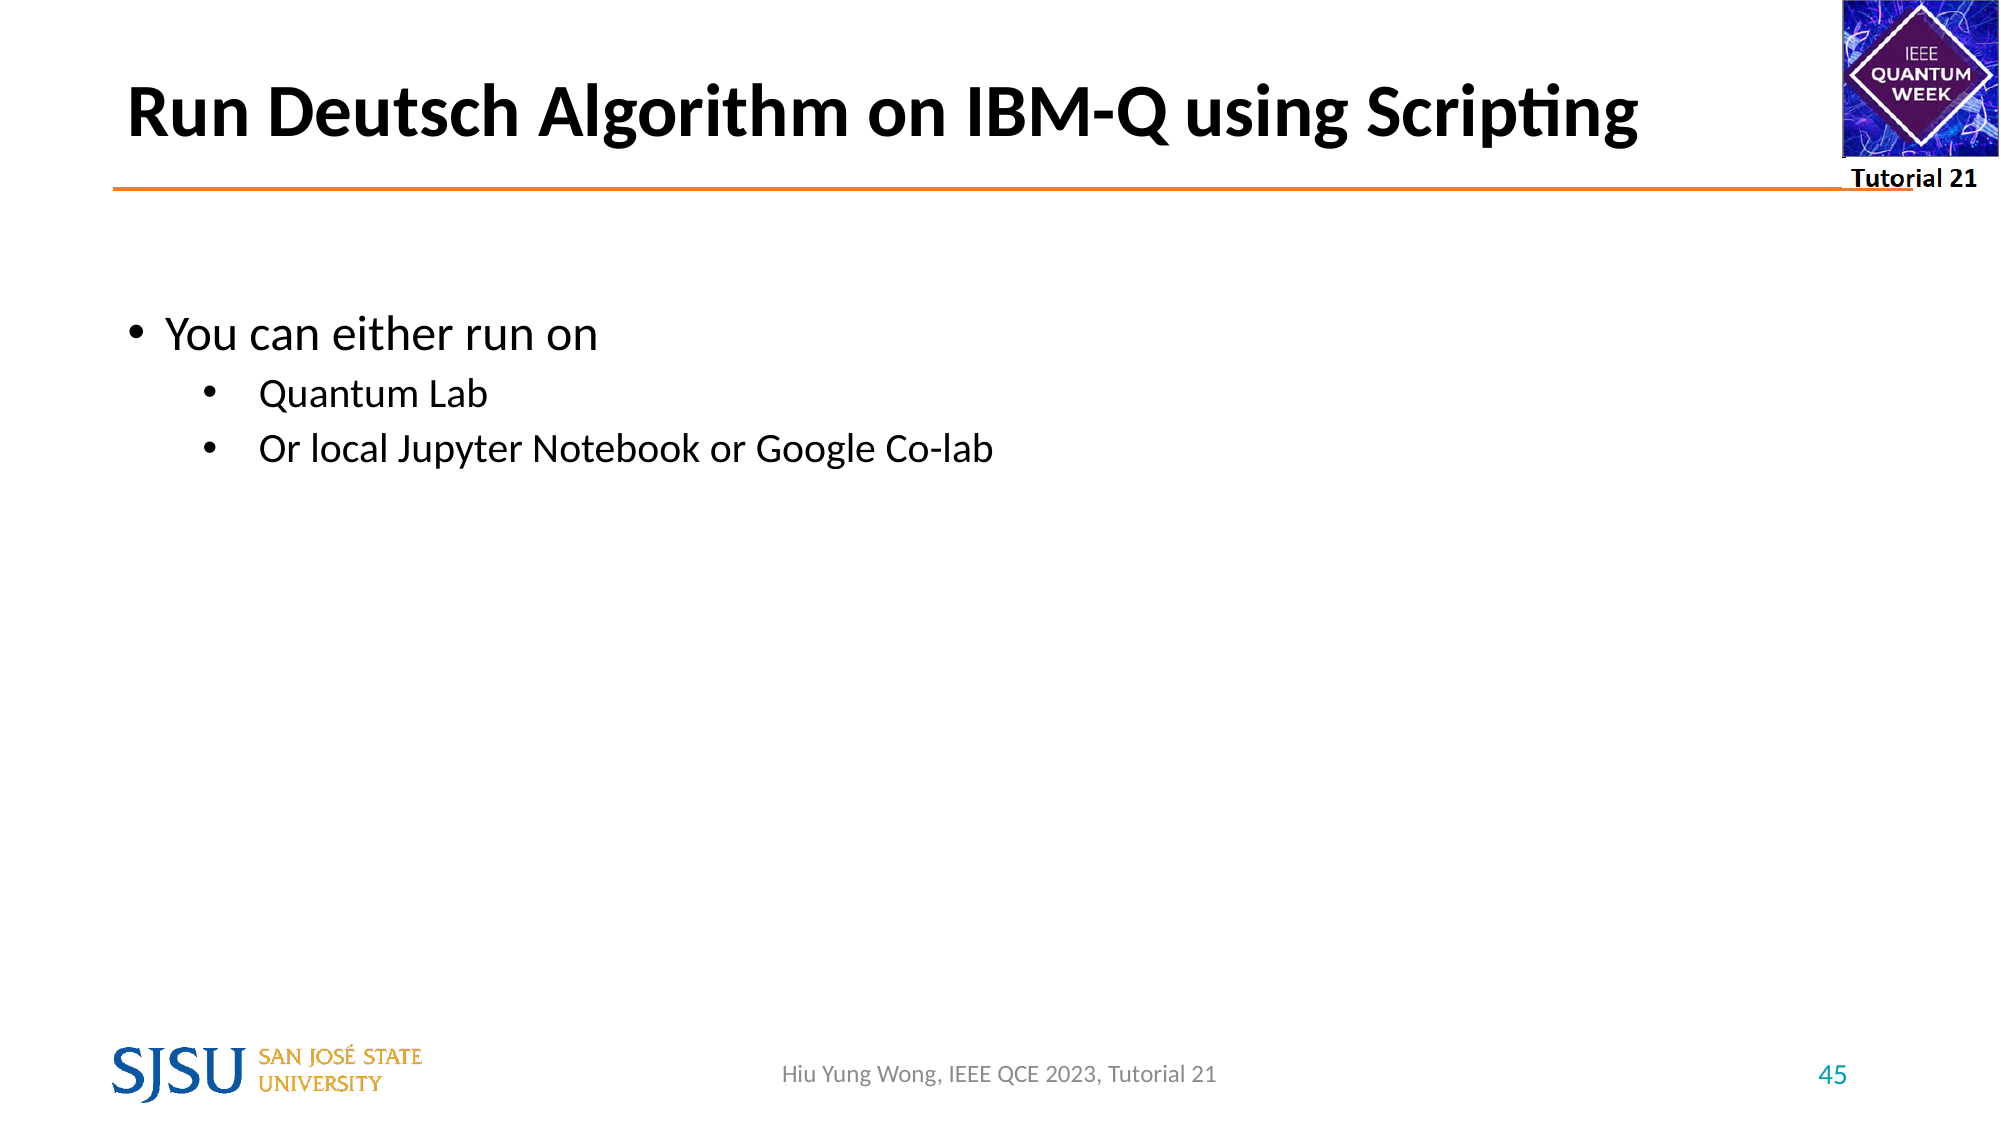

# Run Deutsch Algorithm on IBM-Q using Scripting
You can either run on
Quantum Lab
Or local Jupyter Notebook or Google Co-lab
Hiu Yung Wong, IEEE QCE 2023, Tutorial 21